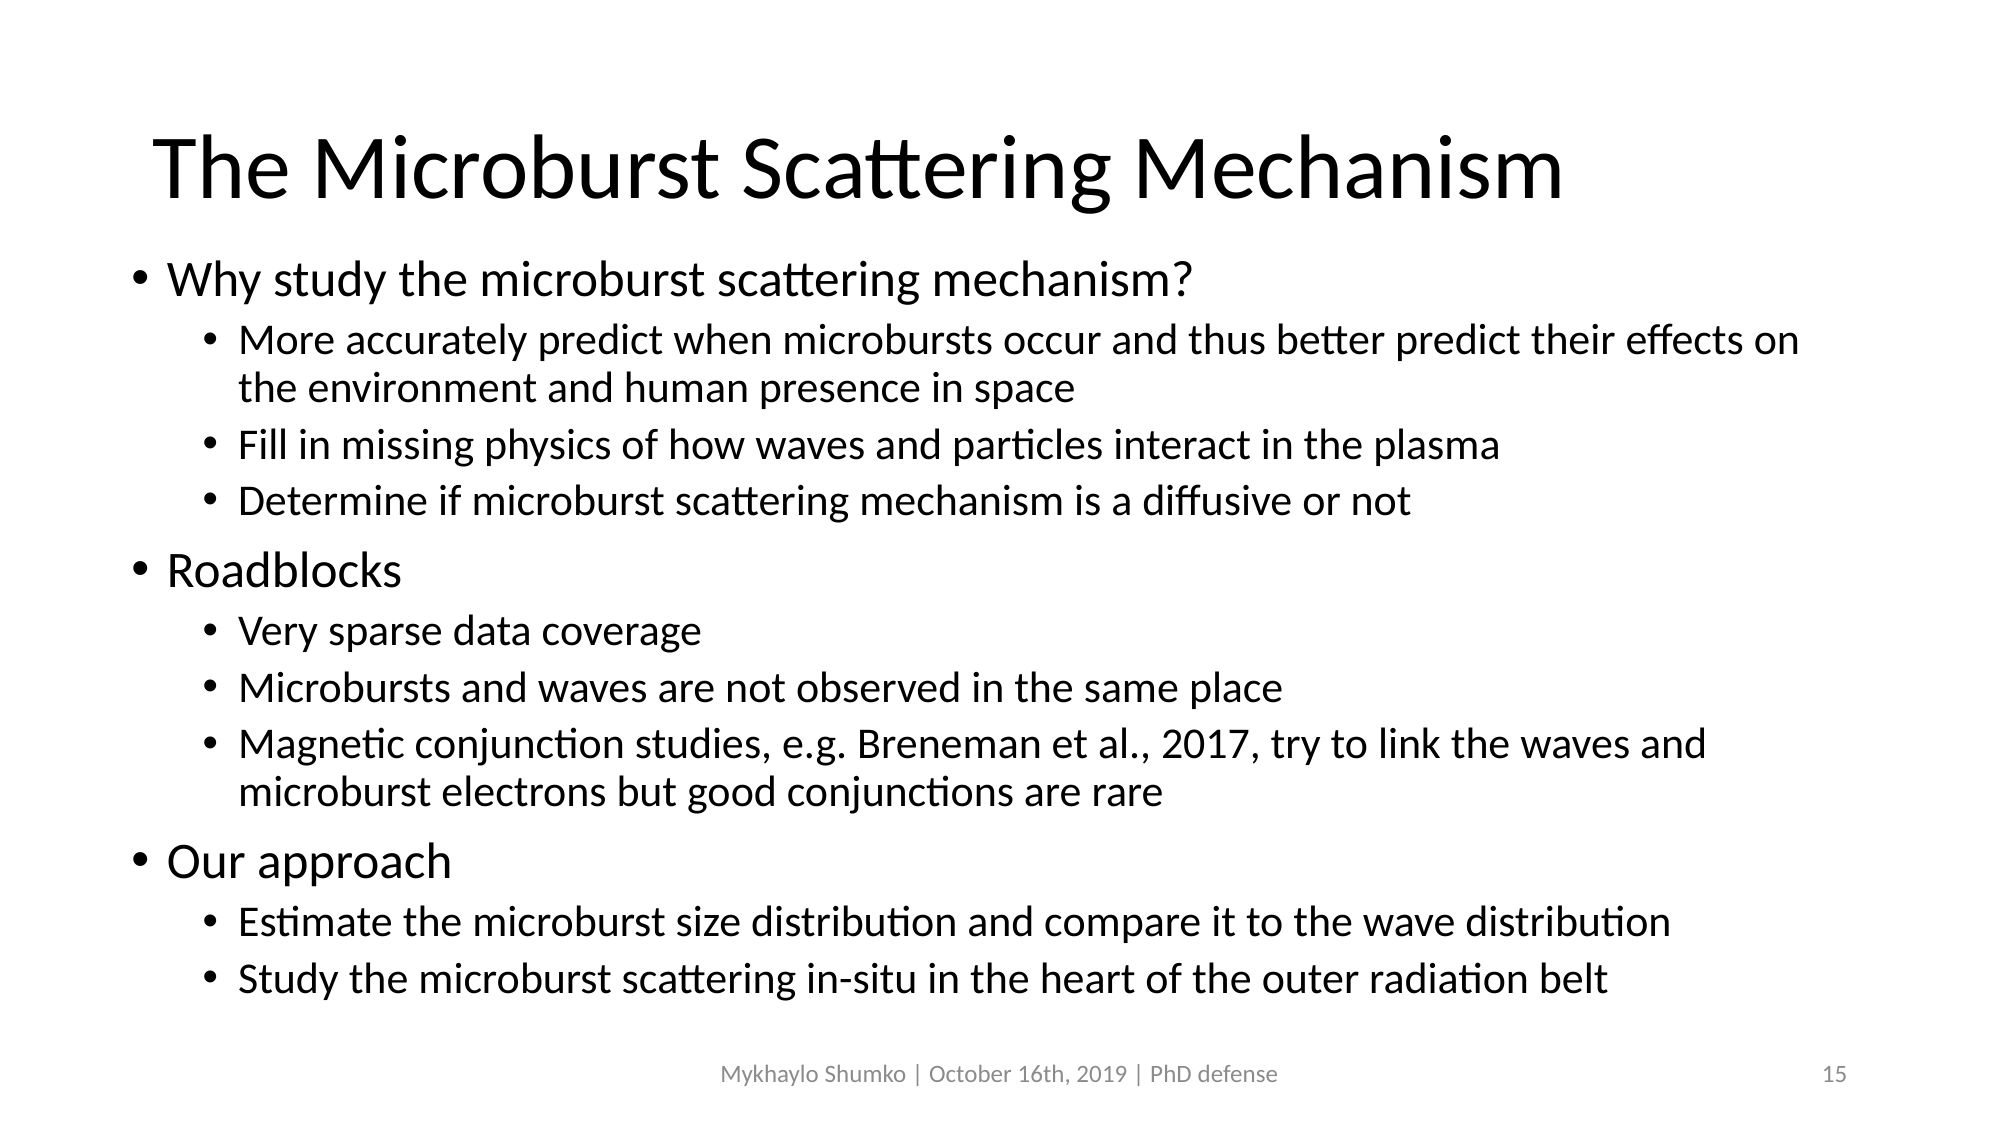

# The Microburst Scattering Mechanism
Why study the microburst scattering mechanism?
More accurately predict when microbursts occur and thus better predict their effects on the environment and human presence in space
Fill in missing physics of how waves and particles interact in the plasma
Determine if microburst scattering mechanism is a diffusive or not
Roadblocks
Very sparse data coverage
Microbursts and waves are not observed in the same place
Magnetic conjunction studies, e.g. Breneman et al., 2017, try to link the waves and microburst electrons but good conjunctions are rare
Our approach
Estimate the microburst size distribution and compare it to the wave distribution
Study the microburst scattering in-situ in the heart of the outer radiation belt
Mykhaylo Shumko | October 16th, 2019 | PhD defense
15